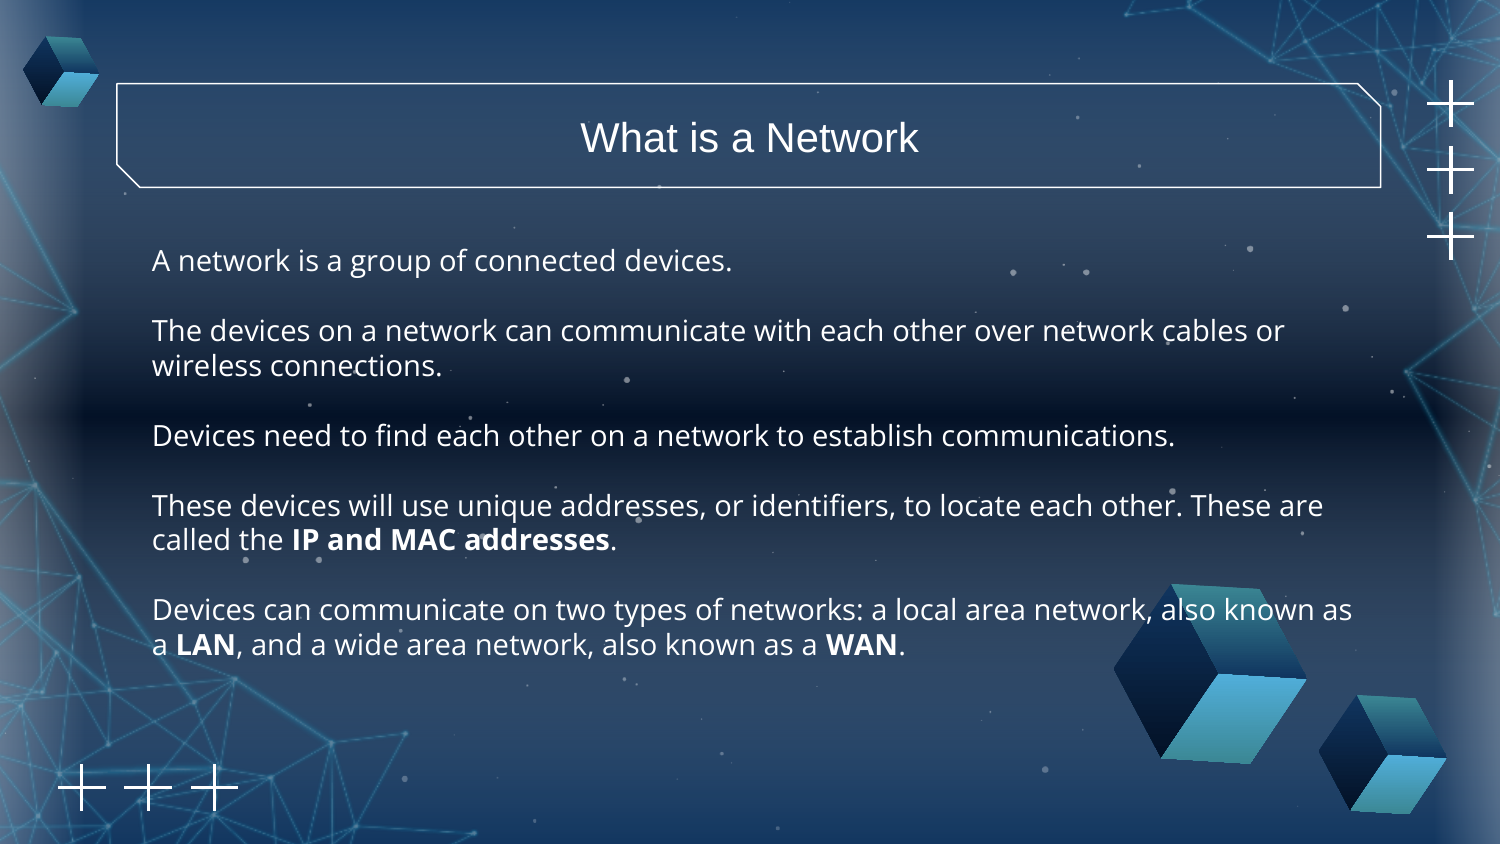

What is a Network
A network is a group of connected devices.

The devices on a network can communicate with each other over network cables or wireless connections.

Devices need to find each other on a network to establish communications.

These devices will use unique addresses, or identifiers, to locate each other. These are called the IP and MAC addresses.

Devices can communicate on two types of networks: a local area network, also known as a LAN, and a wide area network, also known as a WAN.